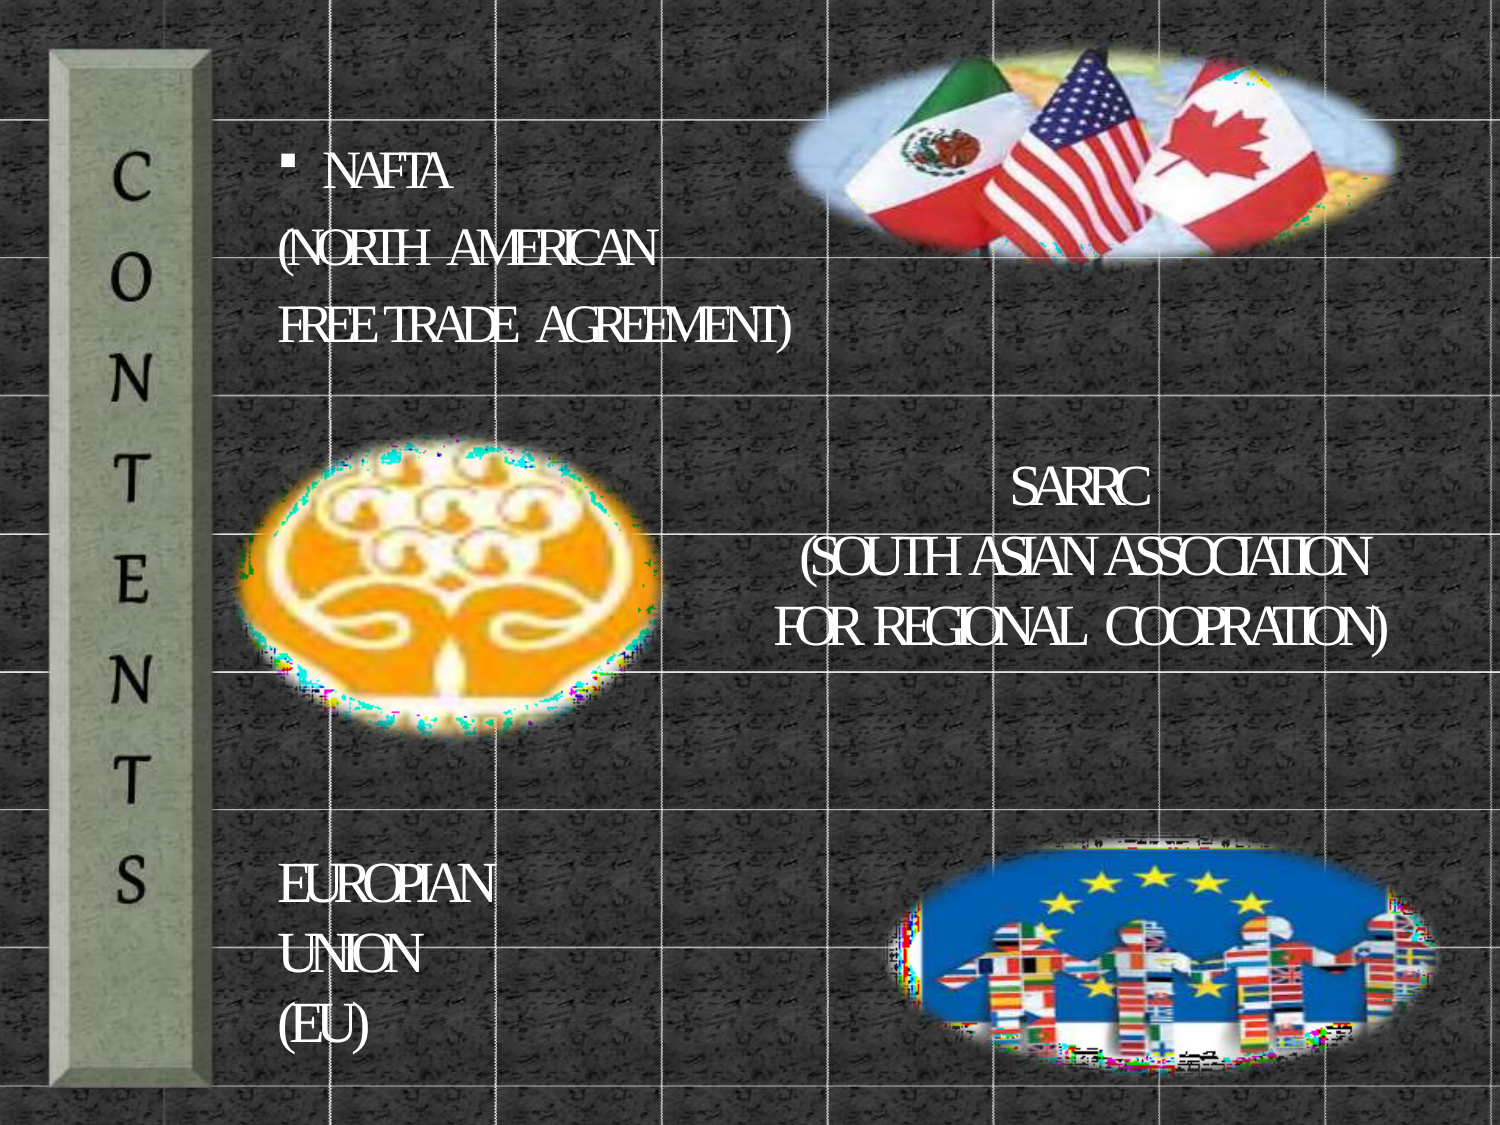

NAFTA
(NORTH AMERICAN
FREE TRADE AGREEMENT)

SARRC
(SOUTH ASIAN ASSOCIATION FOR  REGIONAL COOPRATION)

EUROPIAN  UNION (EU)